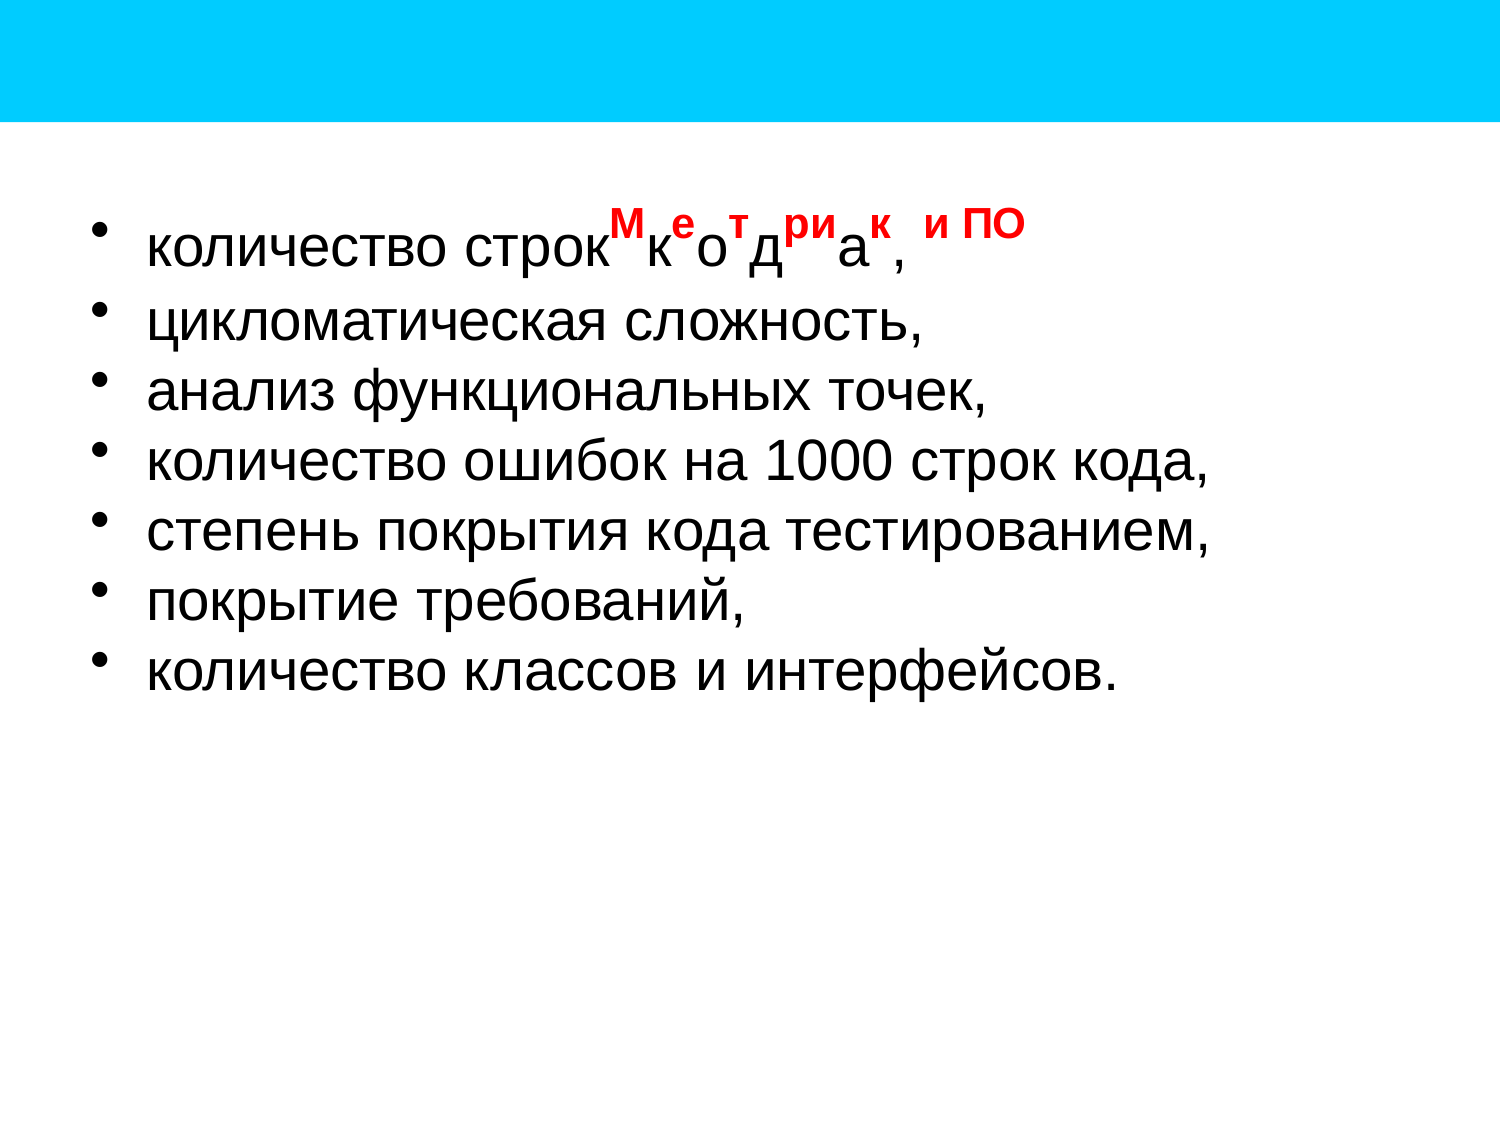

количество строкМкеотдриак, и ПО
цикломатическая сложность,
анализ функциональных точек,
количество ошибок на 1000 строк кода,
степень покрытия кода тестированием,
покрытие требований,
количество классов и интерфейсов.